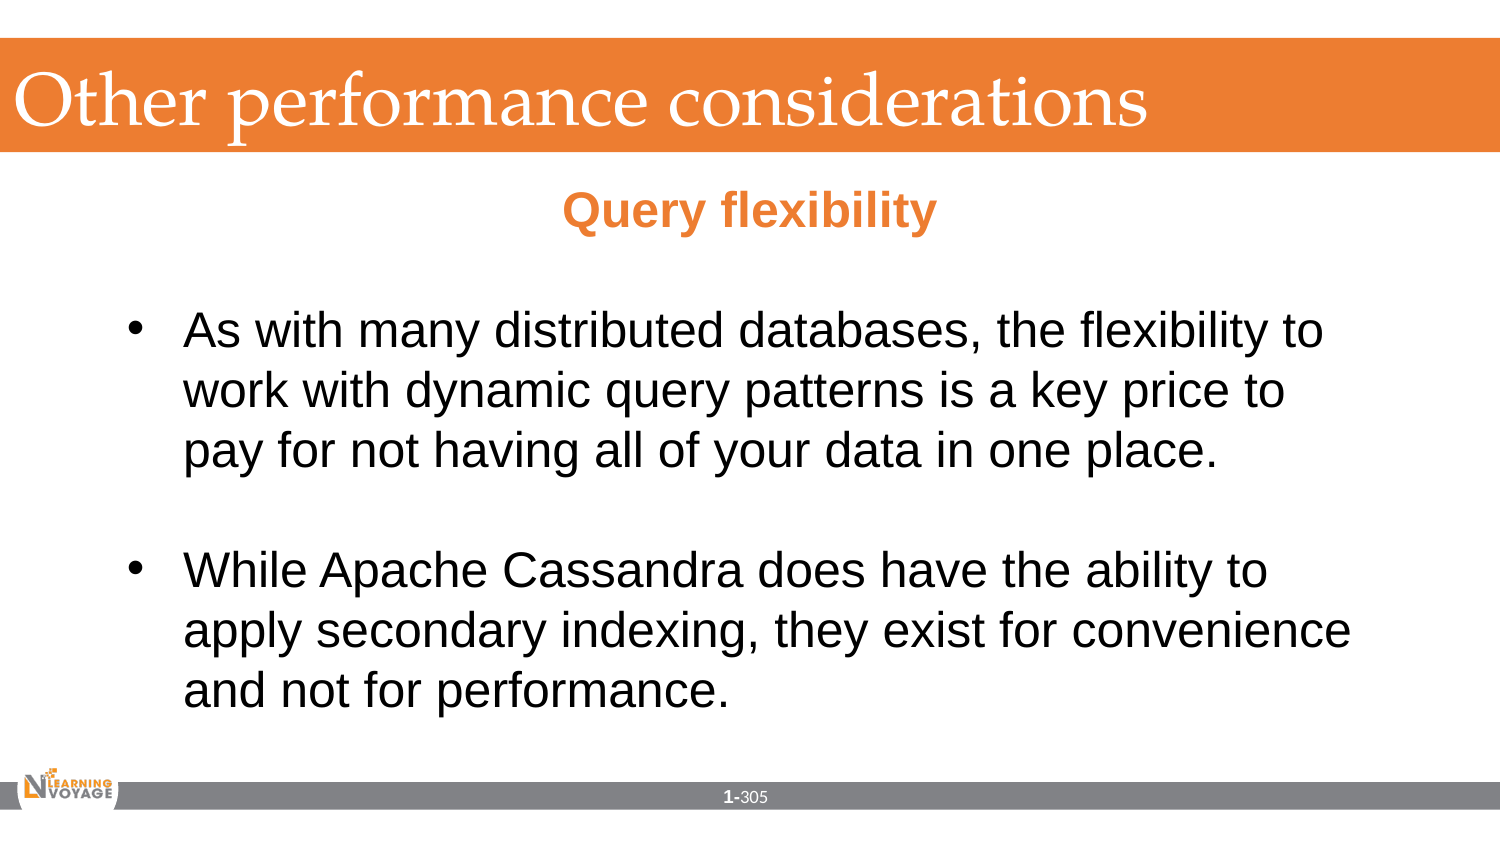

Other performance considerations
Query flexibility

As with many distributed databases, the flexibility to work with dynamic query patterns is a key price to pay for not having all of your data in one place.

While Apache Cassandra does have the ability to apply secondary indexing, they exist for convenience and not for performance.
1-305